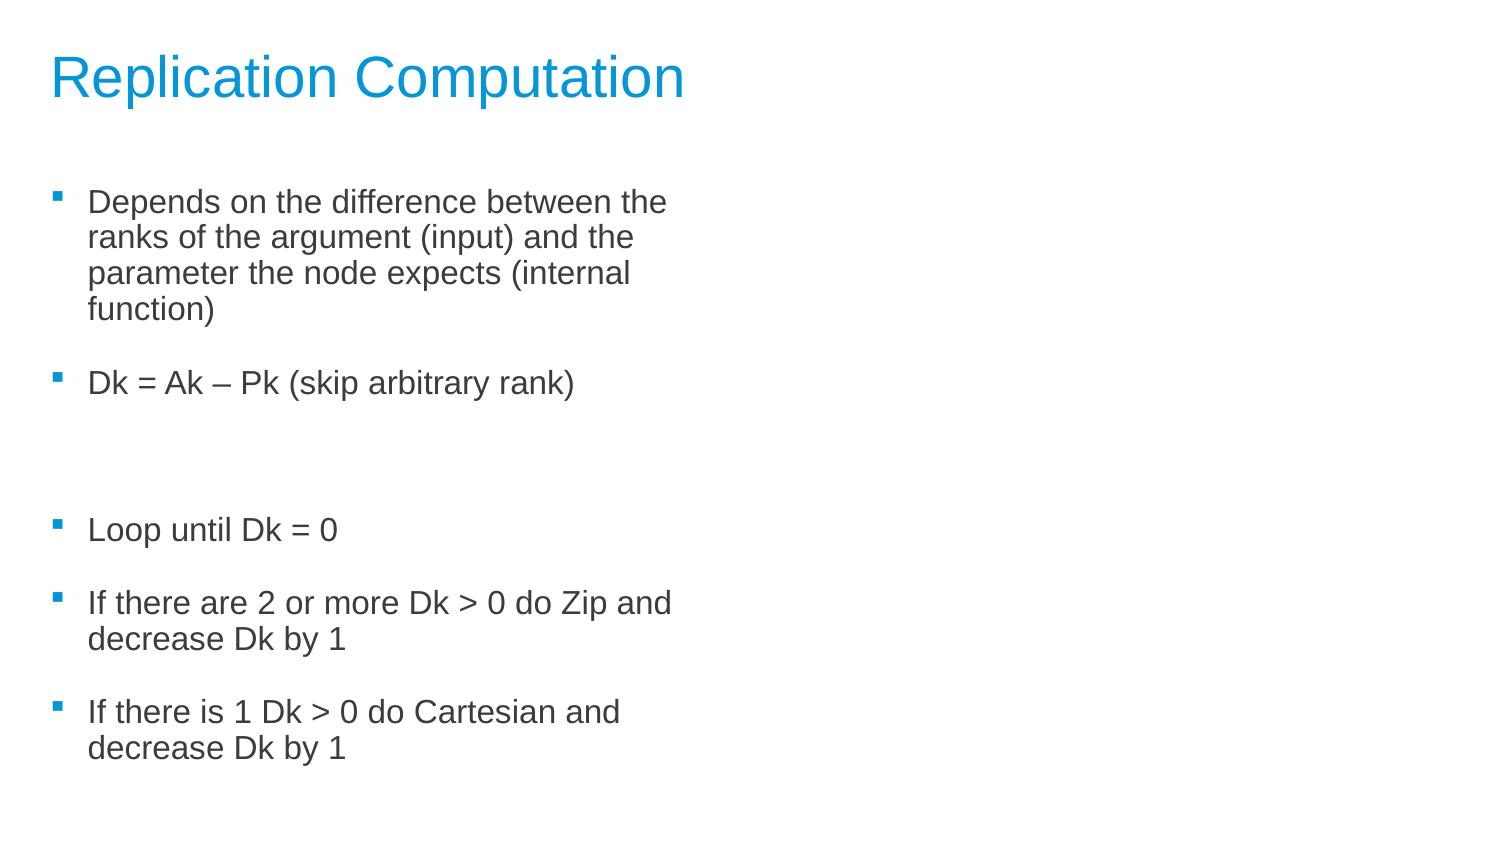

# Replication Computation

Depends on the difference between the ranks of the argument (input) and the parameter the node expects (internal function)
Dk = Ak – Pk (skip arbitrary rank)

Loop until Dk = 0
If there are 2 or more Dk > 0 do Zip and decrease Dk by 1
If there is 1 Dk > 0 do Cartesian and decrease Dk by 1